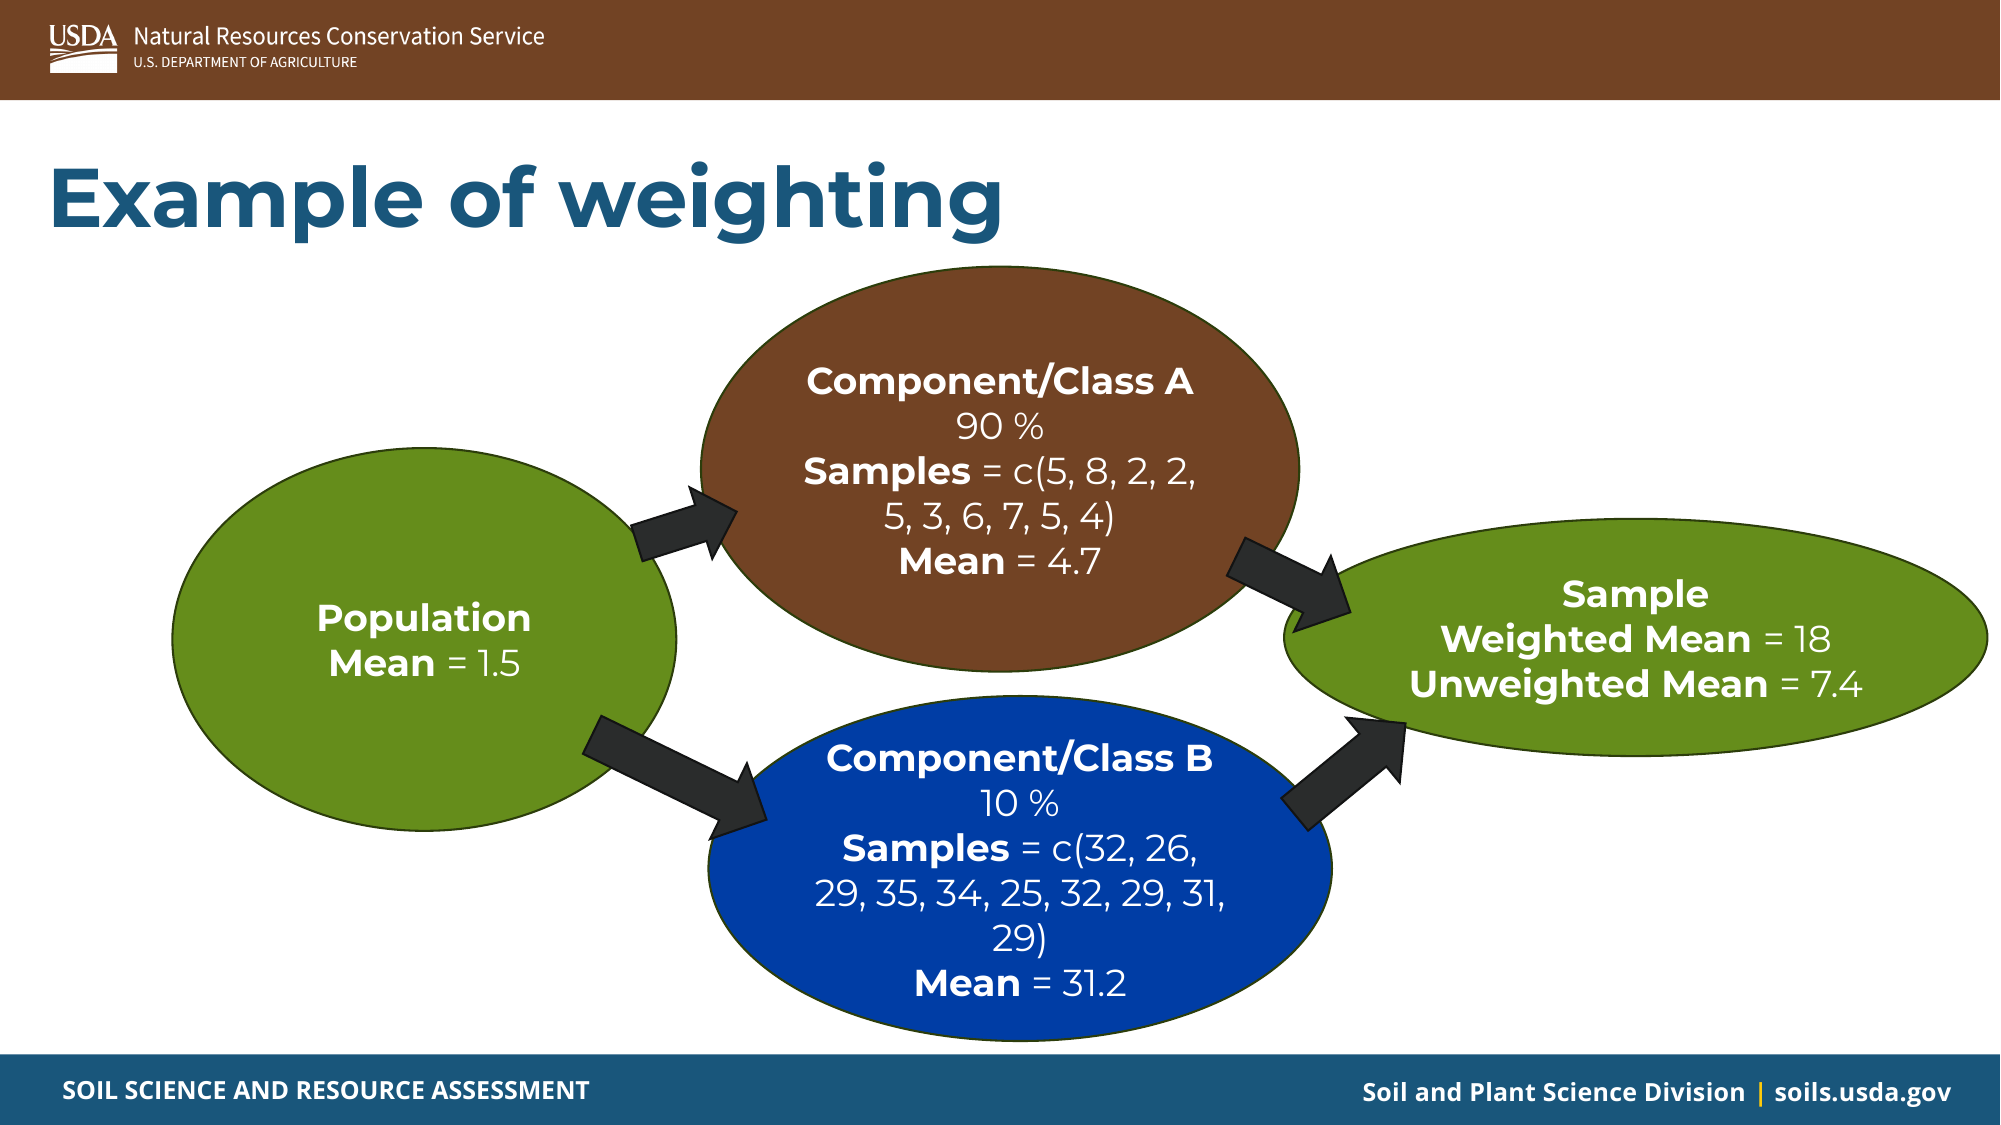

# Example of weighting
Component/Class A
90 %
Samples = c(5, 8, 2, 2, 5, 3, 6, 7, 5, 4)
Mean = 4.7
Population
Mean = 1.5

Sample
Weighted Mean = 18
Unweighted Mean = 7.4

Component/Class B
10 %
Samples = c(32, 26, 29, 35, 34, 25, 32, 29, 31, 29)
Mean = 31.2